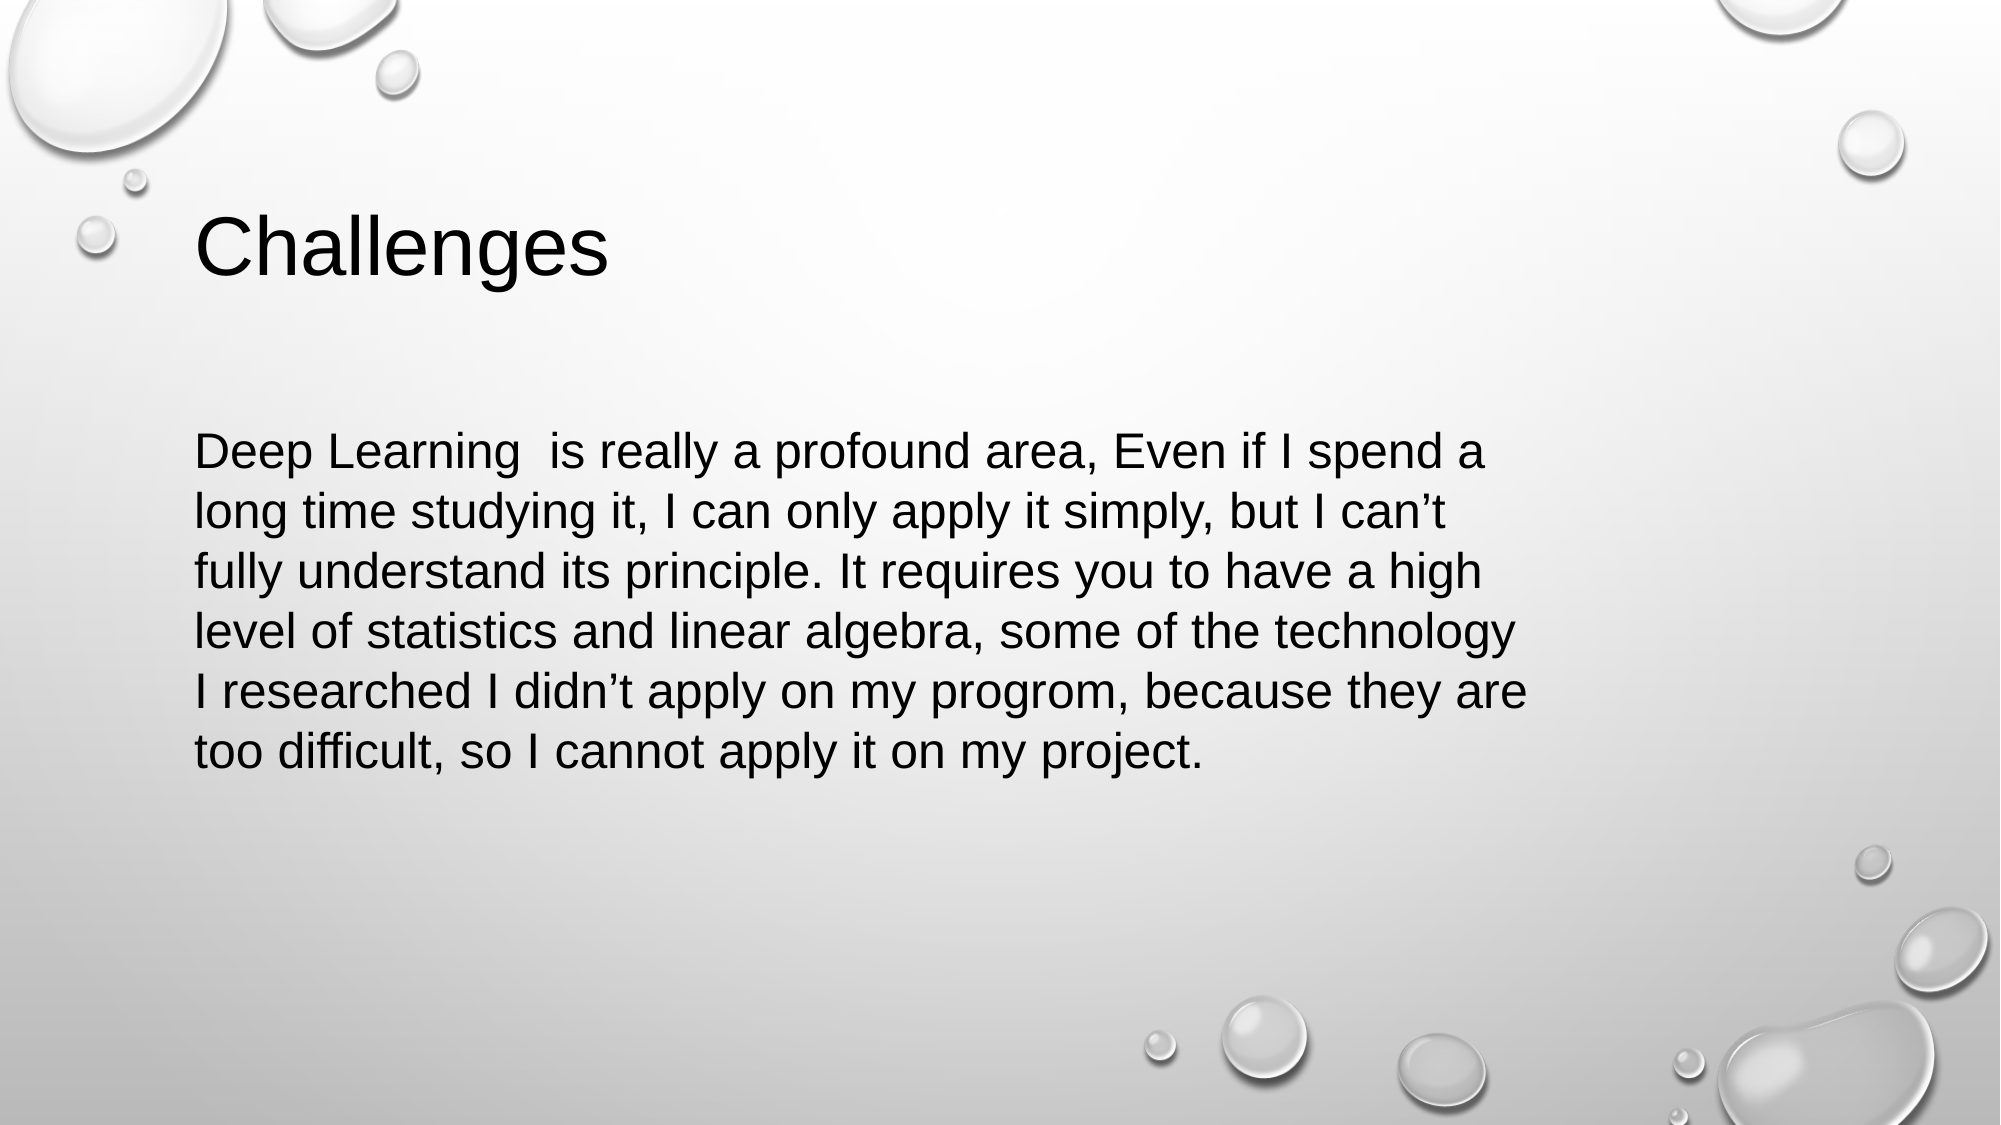

Challenges
Deep Learning  is really a profound area, Even if I spend a long time studying it, I can only apply it simply, but I can’t fully understand its principle. It requires you to have a high level of statistics and linear algebra, some of the technology I researched I didn’t apply on my progrom, because they are too difficult, so I cannot apply it on my project.